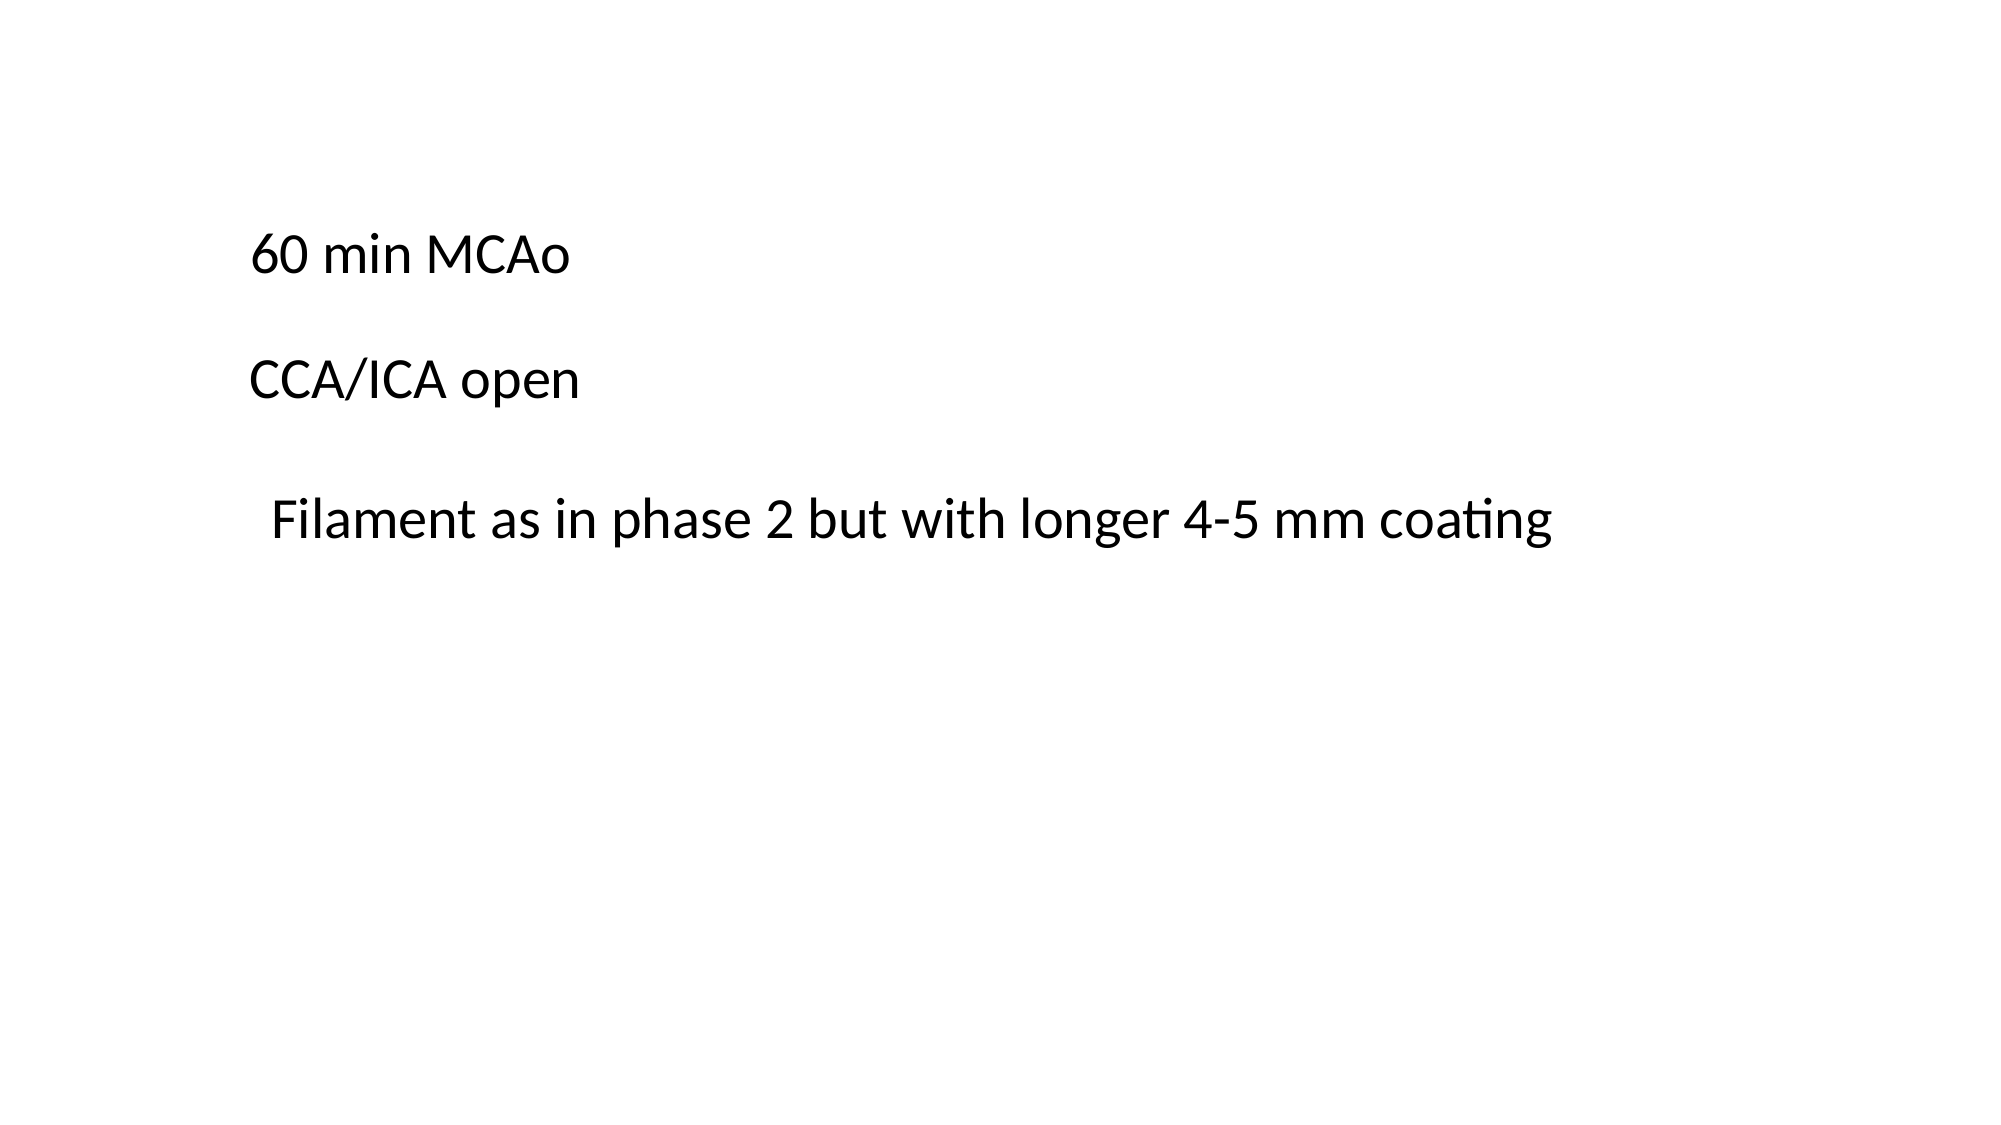

60 min MCAo
CCA/ICA open
Filament as in phase 2 but with longer 4-5 mm coating